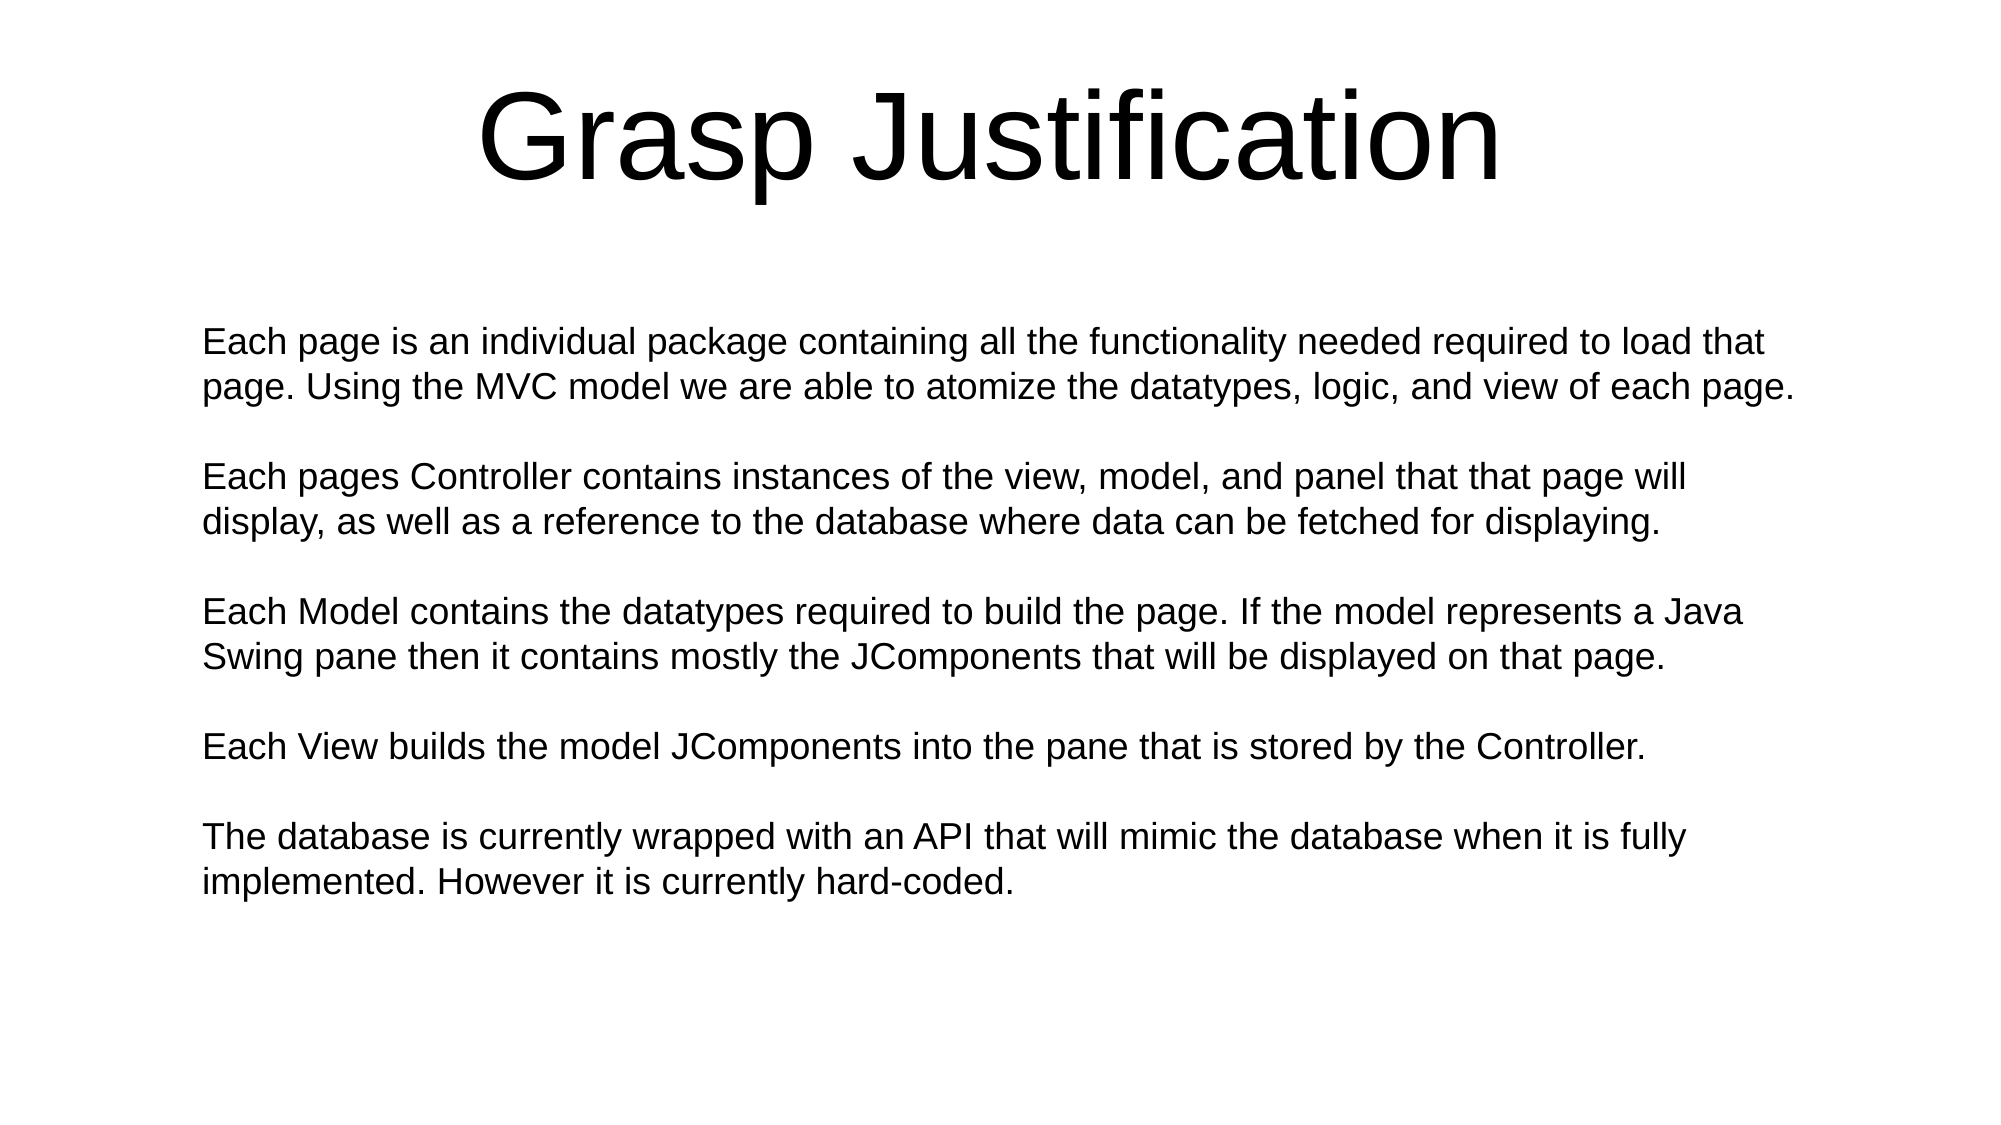

# Grasp Justification
Each page is an individual package containing all the functionality needed required to load that page. Using the MVC model we are able to atomize the datatypes, logic, and view of each page.

Each pages Controller contains instances of the view, model, and panel that that page will display, as well as a reference to the database where data can be fetched for displaying.

Each Model contains the datatypes required to build the page. If the model represents a Java Swing pane then it contains mostly the JComponents that will be displayed on that page.

Each View builds the model JComponents into the pane that is stored by the Controller.

The database is currently wrapped with an API that will mimic the database when it is fully implemented. However it is currently hard-coded.